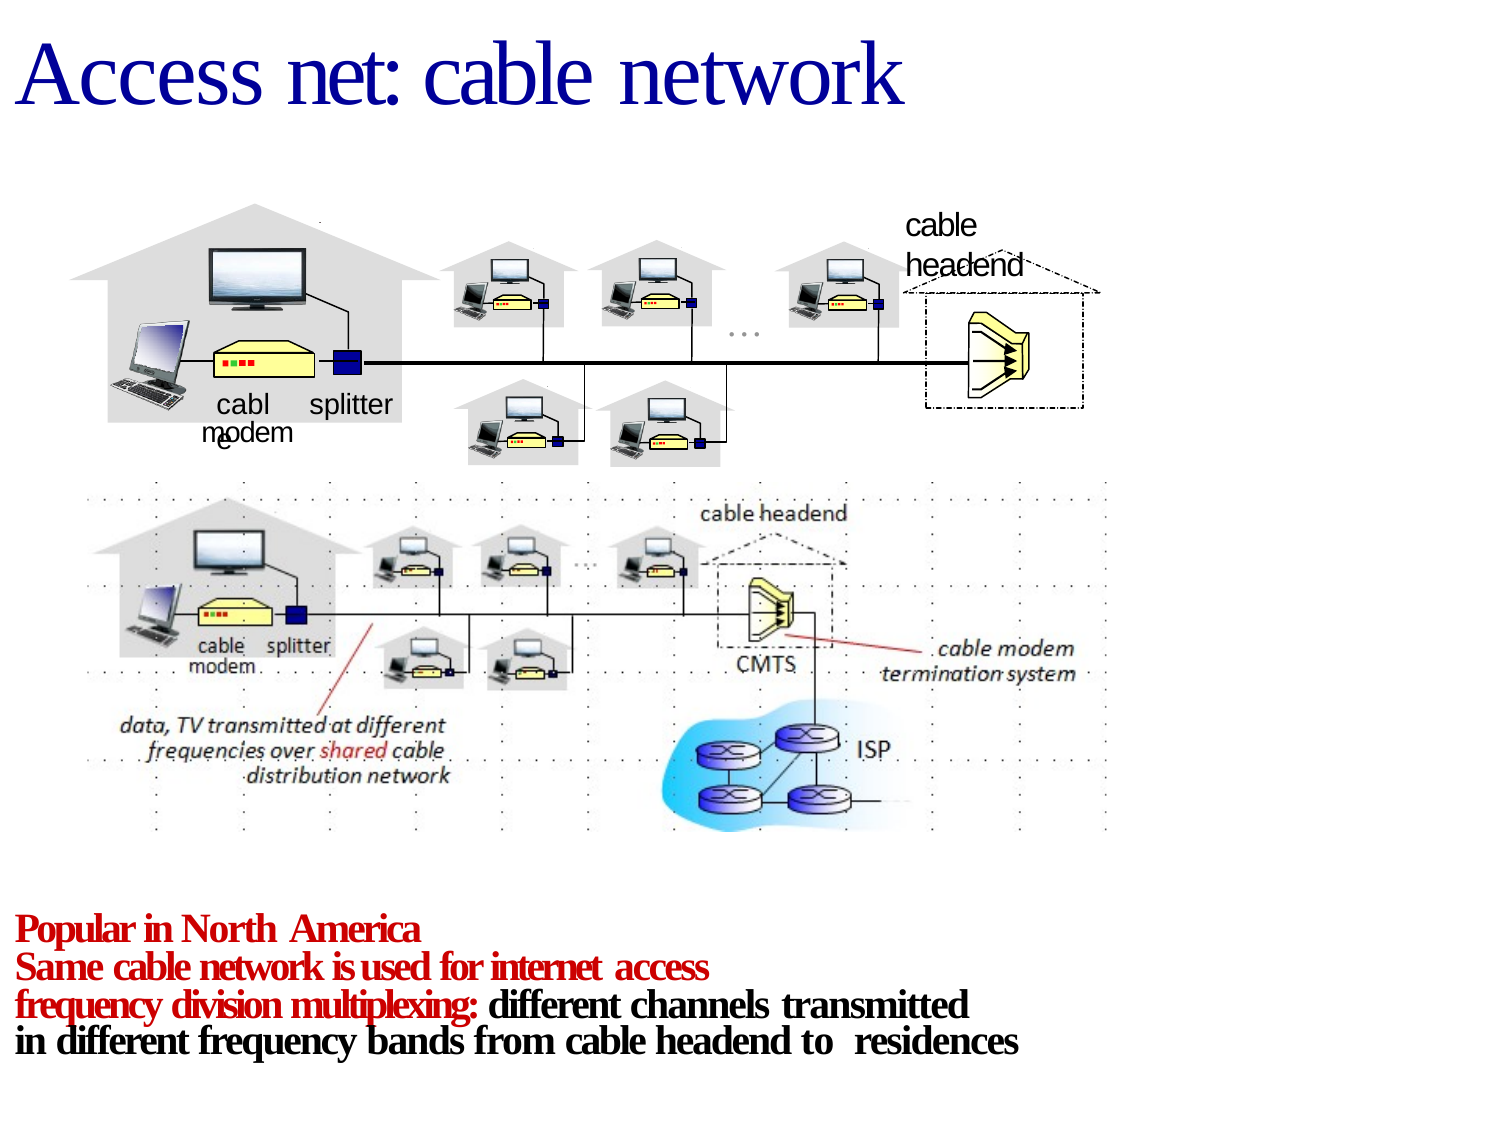

Access net: cable network
cable headend
…

cable
splitter

modem

Popular in North America
Same cable network is used for internet access
frequency division multiplexing: different channels transmitted
in different frequency bands from cable headend to residences